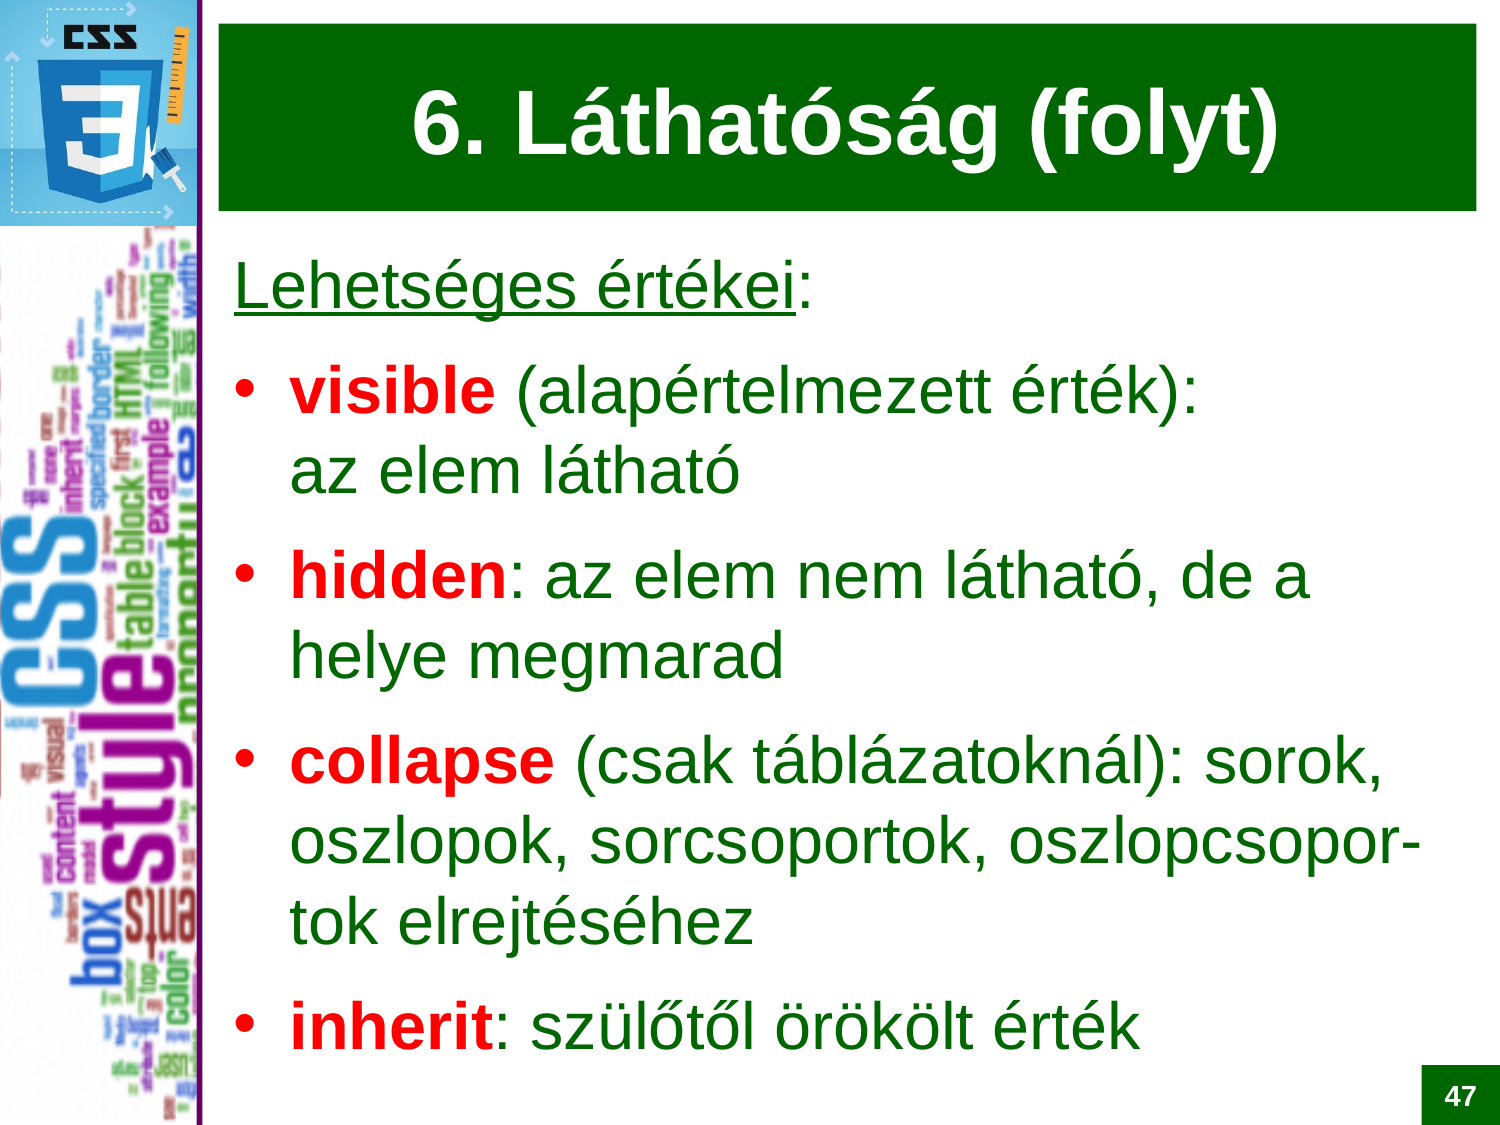

# 6. Láthatóság (folyt)
Lehetséges értékei:
visible (alapértelmezett érték):
az elem látható
hidden: az elem nem látható, de a helye megmarad
collapse (csak táblázatoknál): sorok, oszlopok, sorcsoportok, oszlopcsopor-tok elrejtéséhez
inherit: szülőtől örökölt érték
47